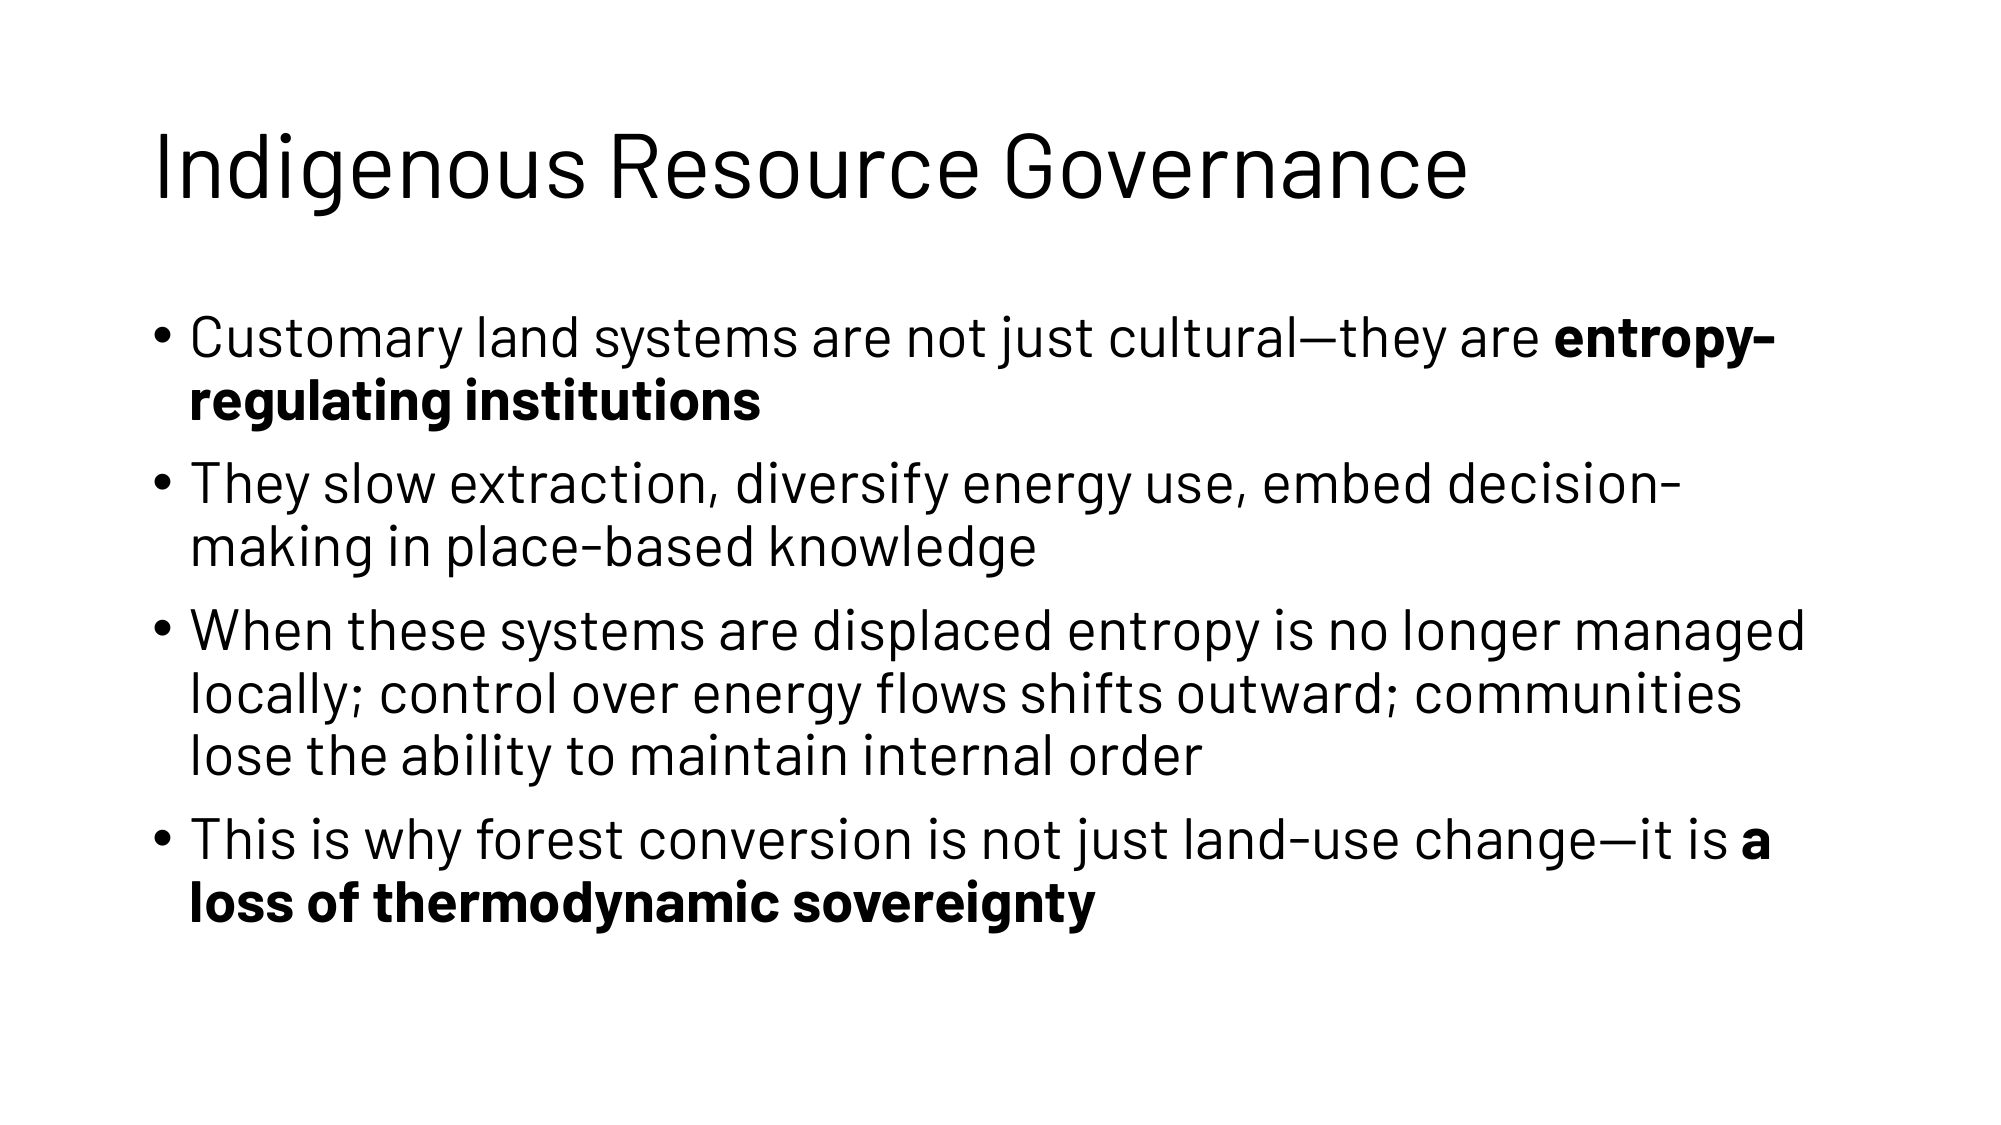

# Indigenous Resource Governance
Customary land systems are not just cultural—they are entropy-regulating institutions
They slow extraction, diversify energy use, embed decision-making in place-based knowledge
When these systems are displaced entropy is no longer managed locally; control over energy flows shifts outward; communities lose the ability to maintain internal order
This is why forest conversion is not just land-use change—it is a loss of thermodynamic sovereignty